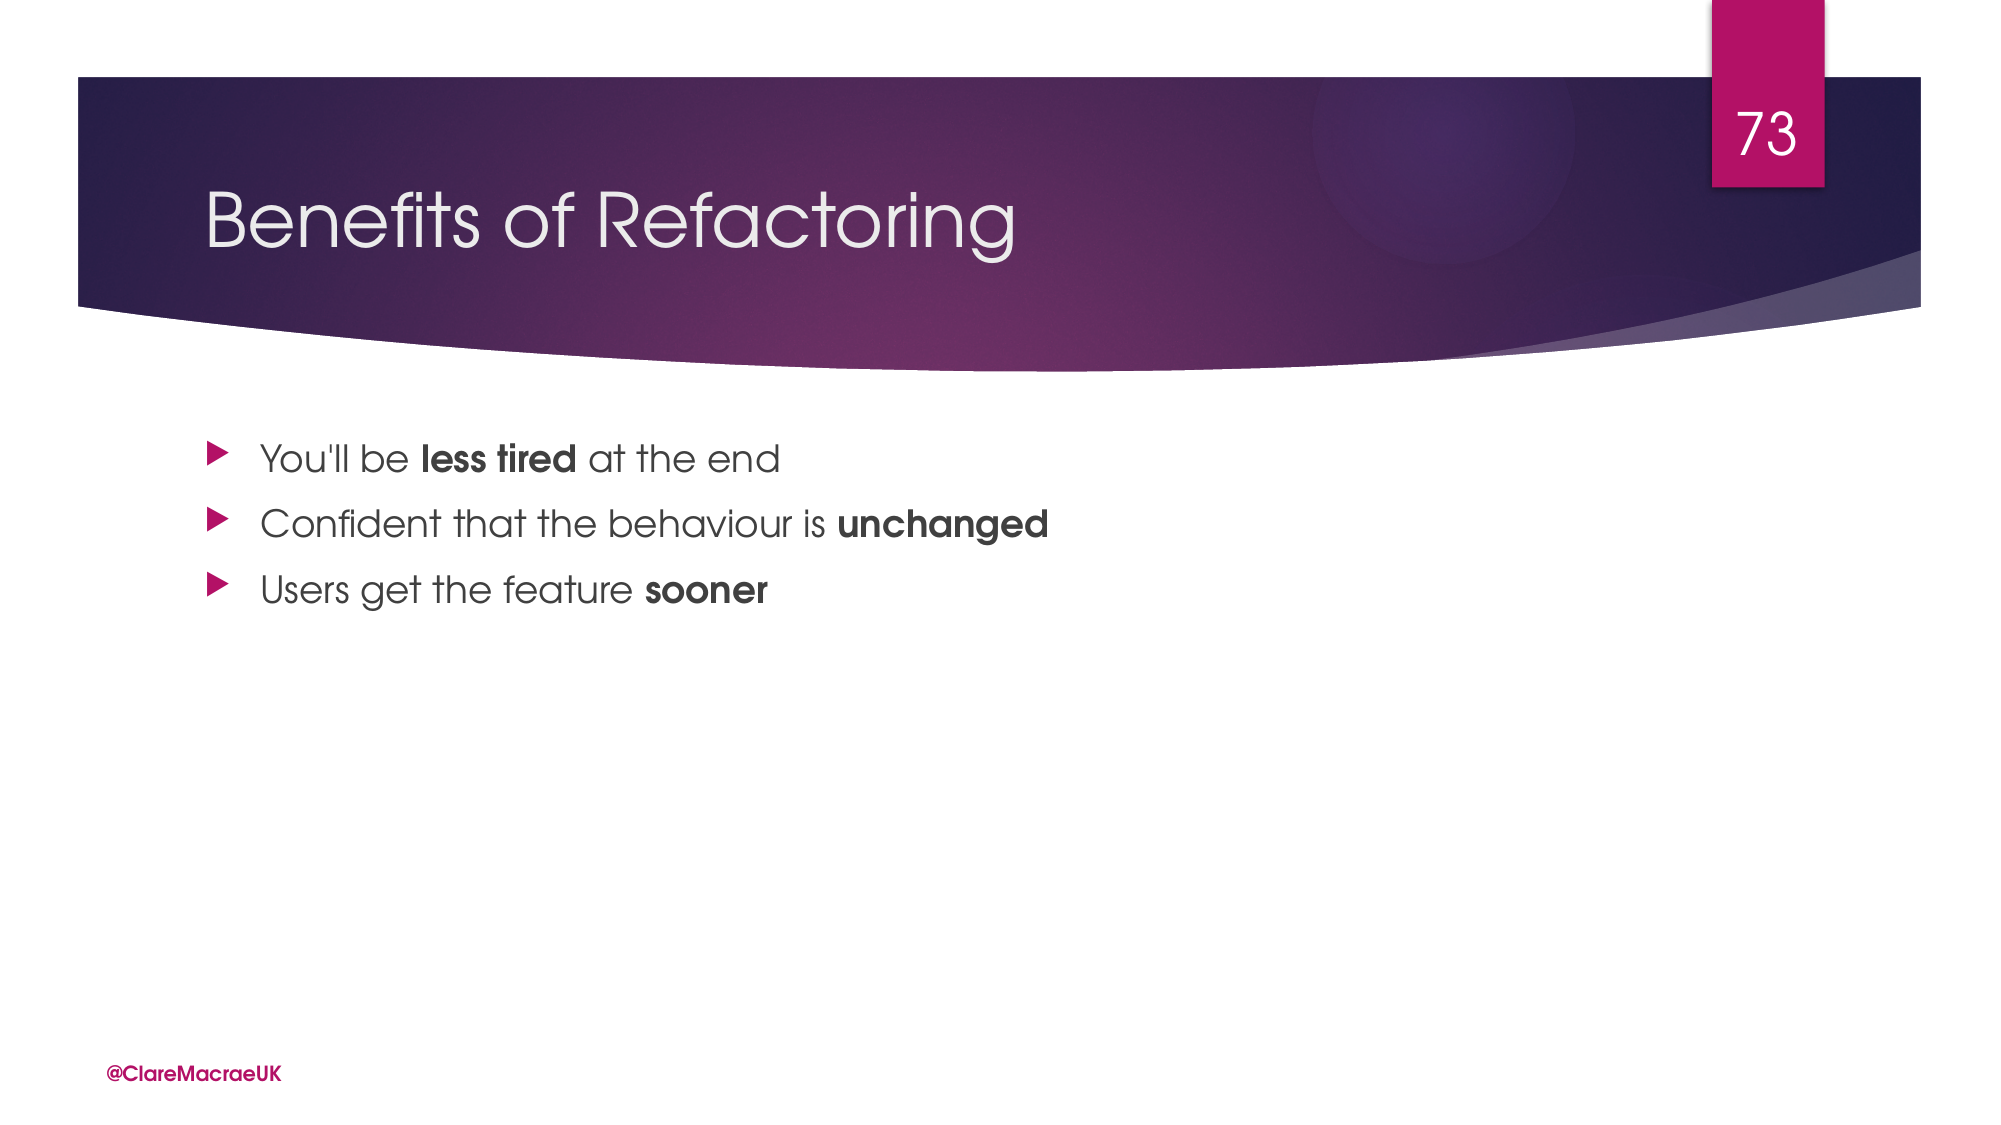

73
# Benefits of Refactoring
You'll be less tired at the end
Confident that the behaviour is unchanged
Users get the feature sooner
@ClareMacraeUK